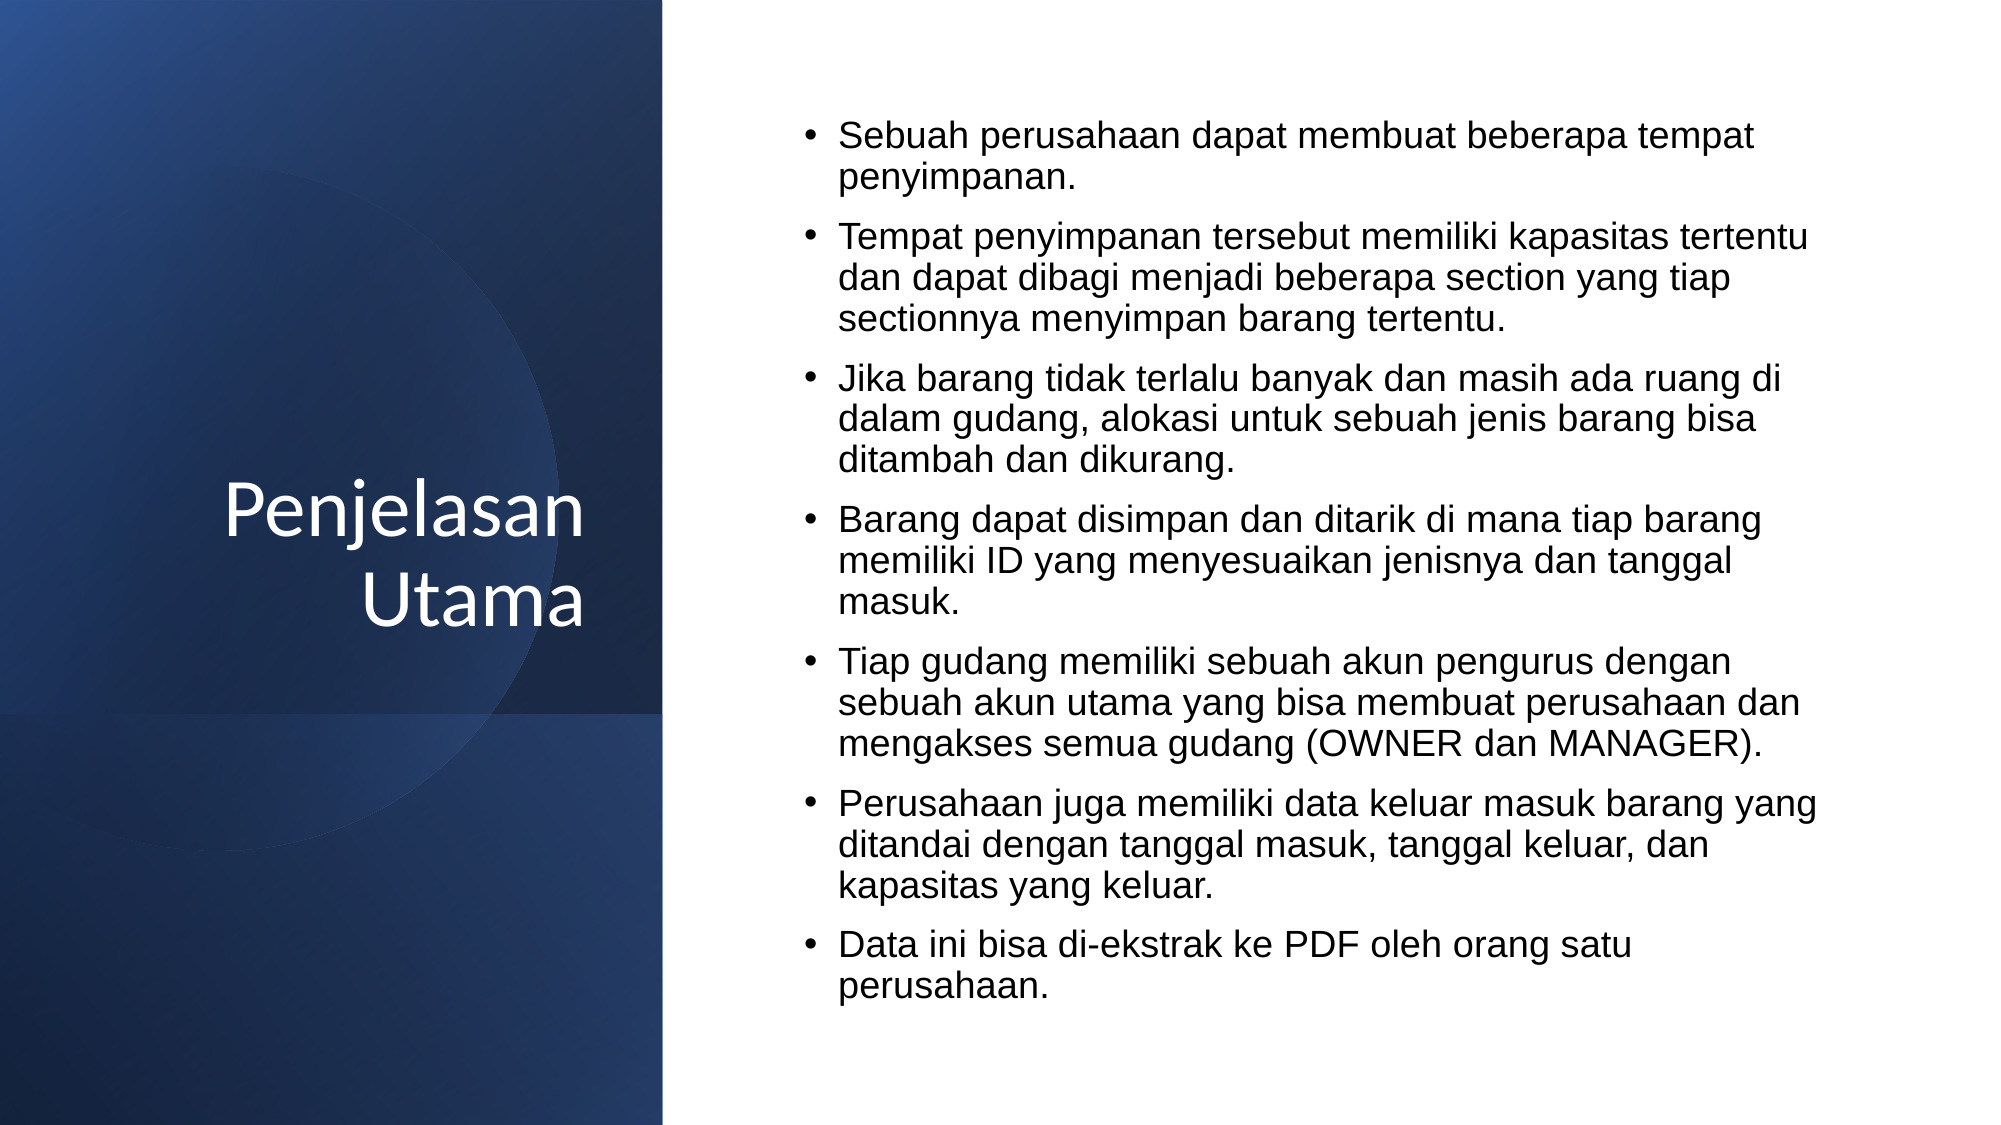

# Penjelasan Utama
Sebuah perusahaan dapat membuat beberapa tempat penyimpanan.
Tempat penyimpanan tersebut memiliki kapasitas tertentu dan dapat dibagi menjadi beberapa section yang tiap sectionnya menyimpan barang tertentu.
Jika barang tidak terlalu banyak dan masih ada ruang di dalam gudang, alokasi untuk sebuah jenis barang bisa ditambah dan dikurang.
Barang dapat disimpan dan ditarik di mana tiap barang memiliki ID yang menyesuaikan jenisnya dan tanggal masuk.
Tiap gudang memiliki sebuah akun pengurus dengan sebuah akun utama yang bisa membuat perusahaan dan mengakses semua gudang (OWNER dan MANAGER).
Perusahaan juga memiliki data keluar masuk barang yang ditandai dengan tanggal masuk, tanggal keluar, dan kapasitas yang keluar.
Data ini bisa di-ekstrak ke PDF oleh orang satu perusahaan.